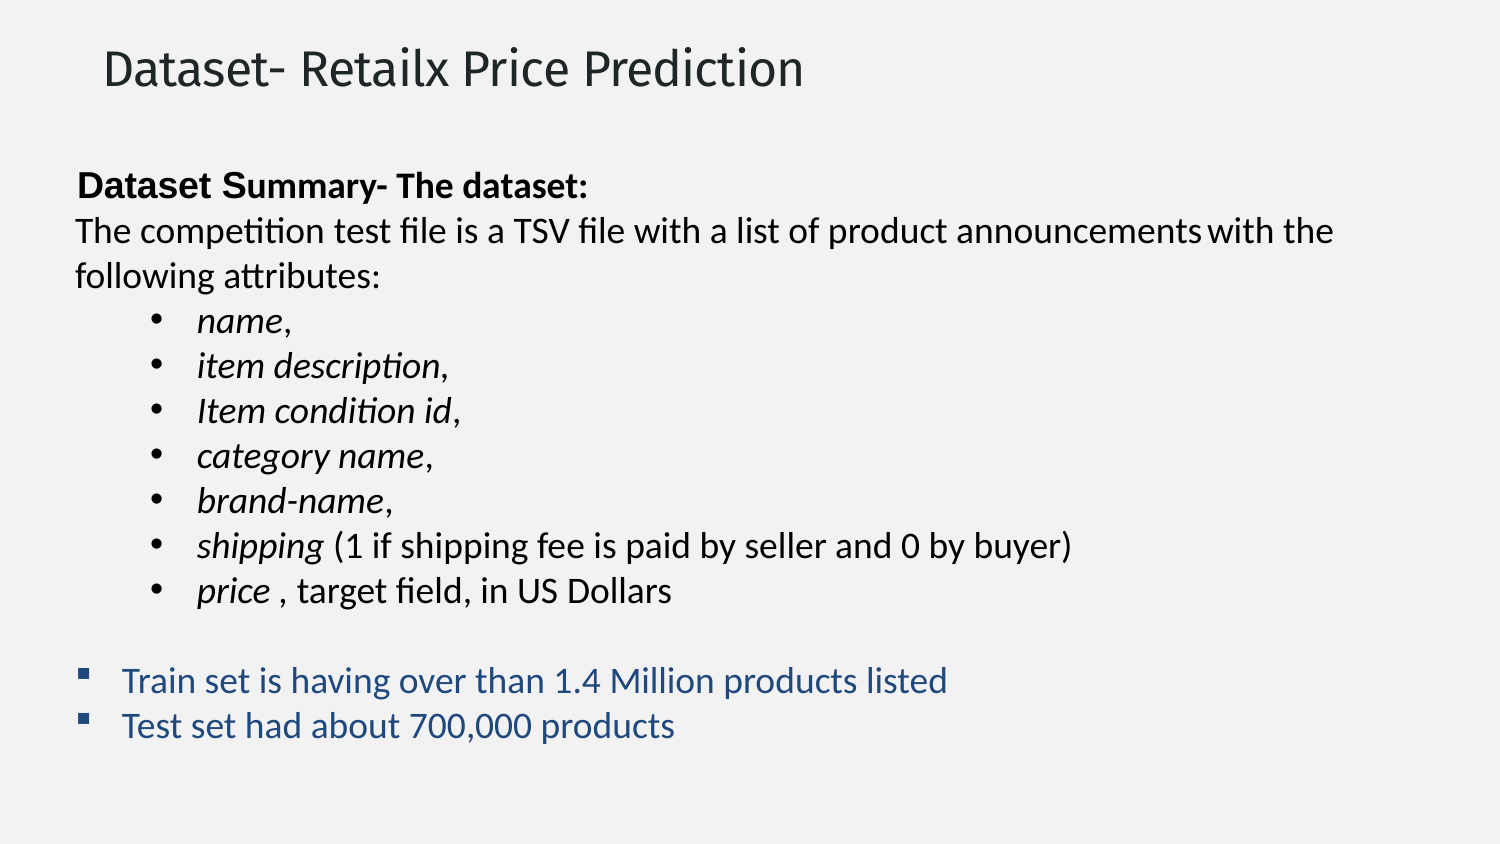

# Dataset- Retailx Price Prediction
Dataset Summary- The dataset:
The competition test file is a TSV file with a list of product announcements with the following attributes:
name,
item description,
Item condition id,
category name,
brand-name,
shipping (1 if shipping fee is paid by seller and 0 by buyer)
price , target field, in US Dollars

Train set is having over than 1.4 Million products listed
Test set had about 700,000 products